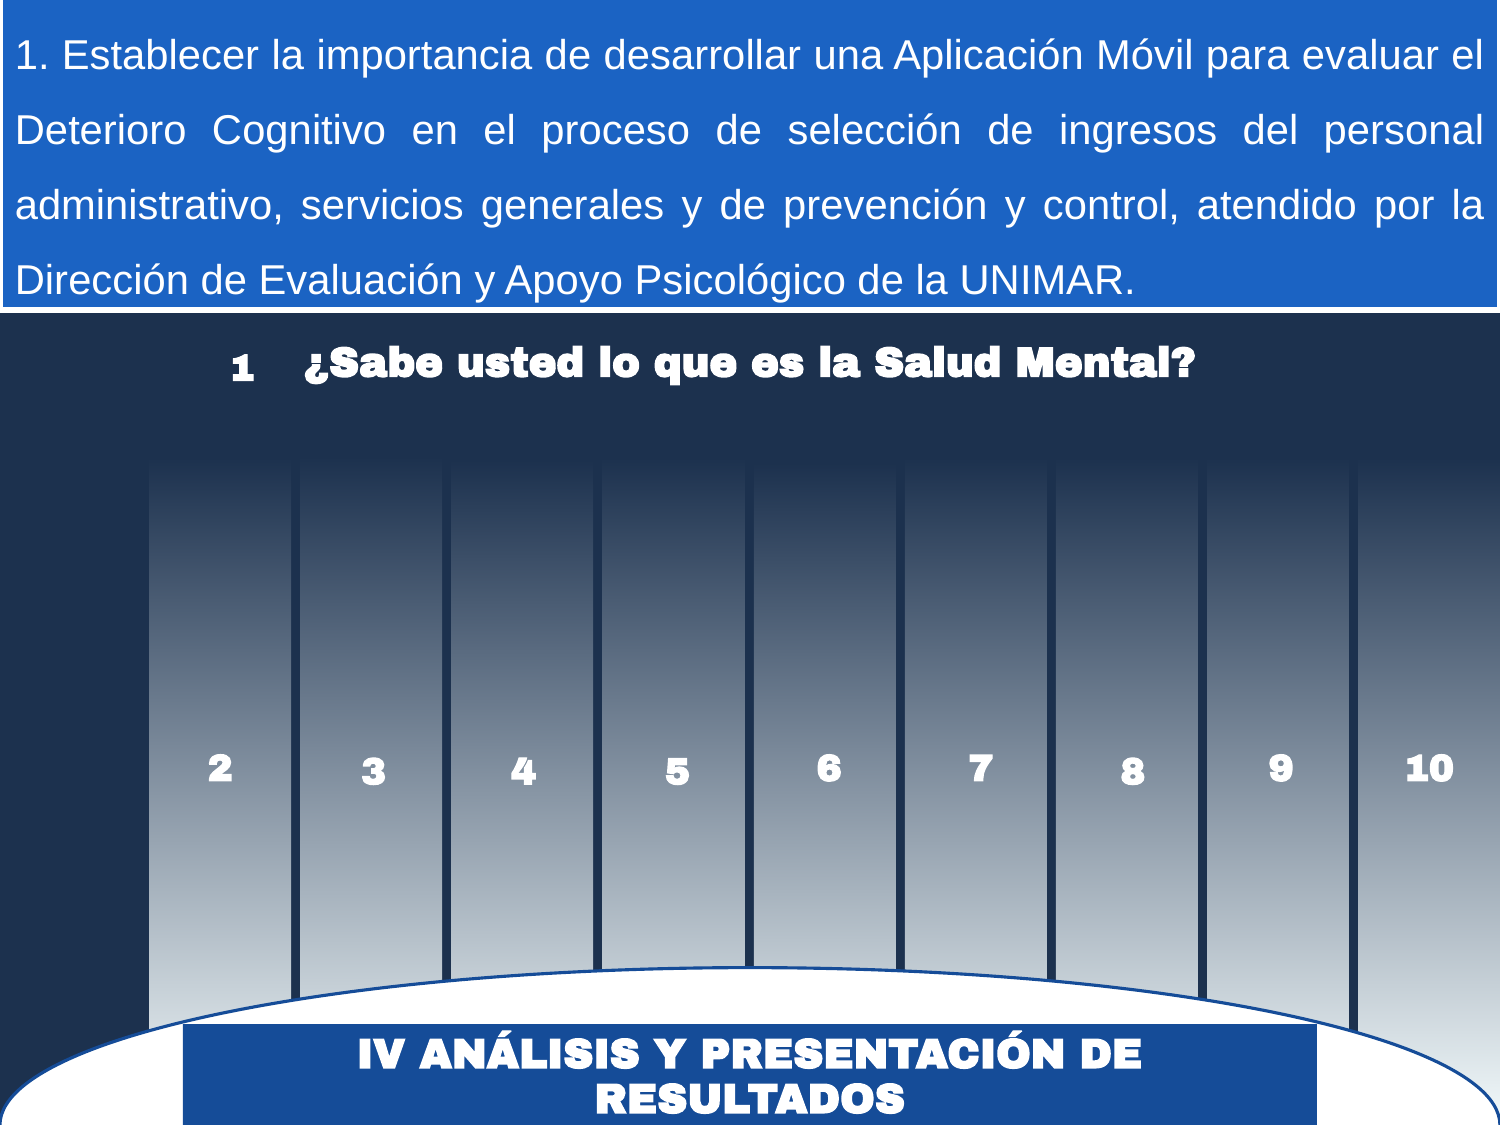

1. Establecer la importancia de desarrollar una Aplicación Móvil para evaluar el Deterioro Cognitivo en el proceso de selección de ingresos del personal administrativo, servicios generales y de prevención y control, atendido por la Dirección de Evaluación y Apoyo Psicológico de la UNIMAR.
¿Sabe usted lo que es la Salud Mental?
1

2
6
7
9
10
3
4
5
8

IV ANÁLISIS Y PRESENTACIÓN DE RESULTADOS